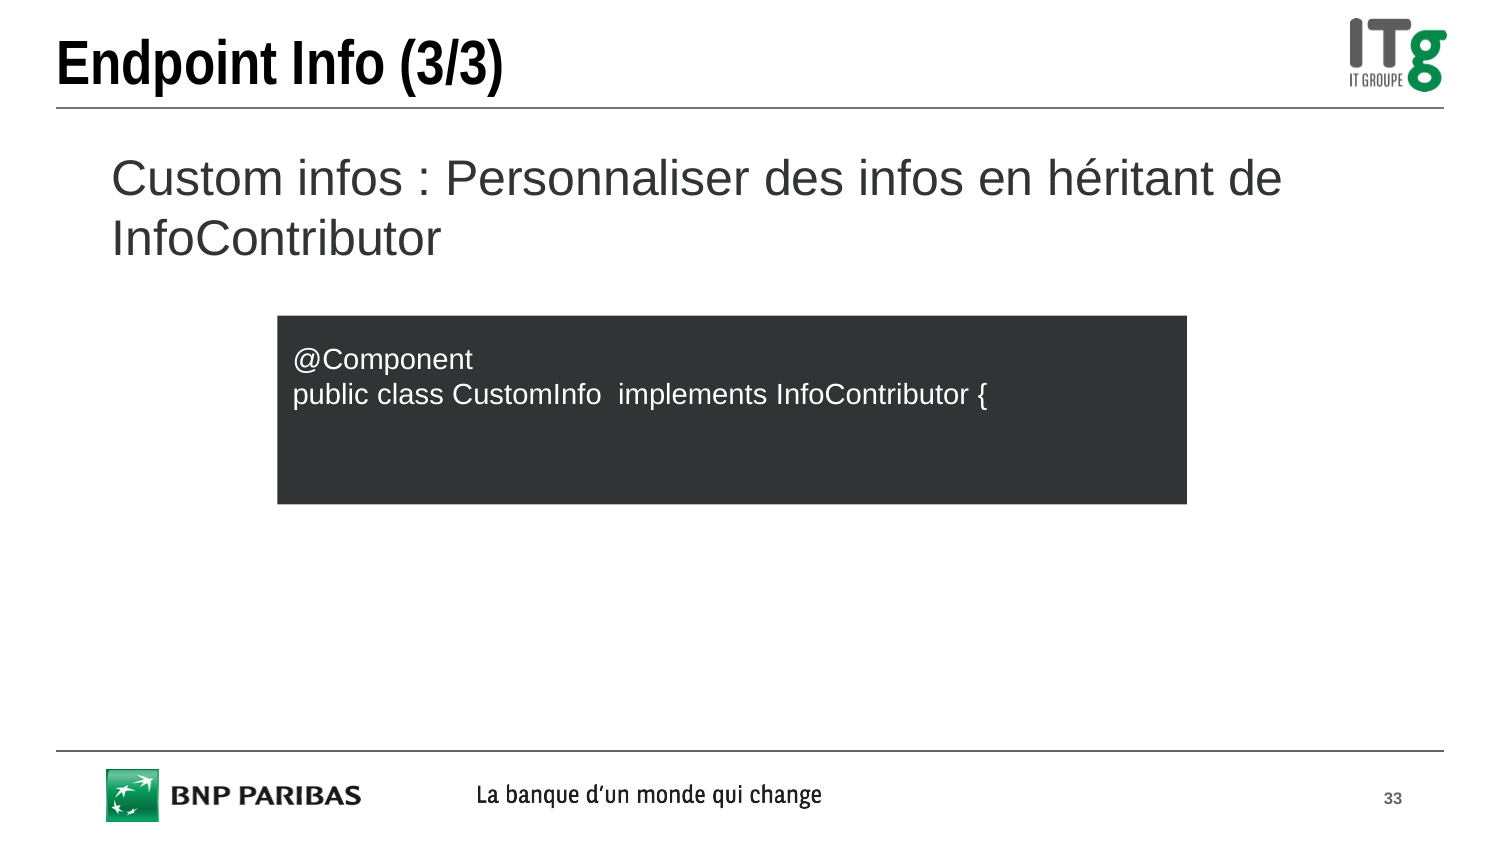

# Endpoint Info (3/3)
Custom infos : Personnaliser des infos en héritant de InfoContributor

@Component
public class CustomInfo  implements InfoContributor {

33